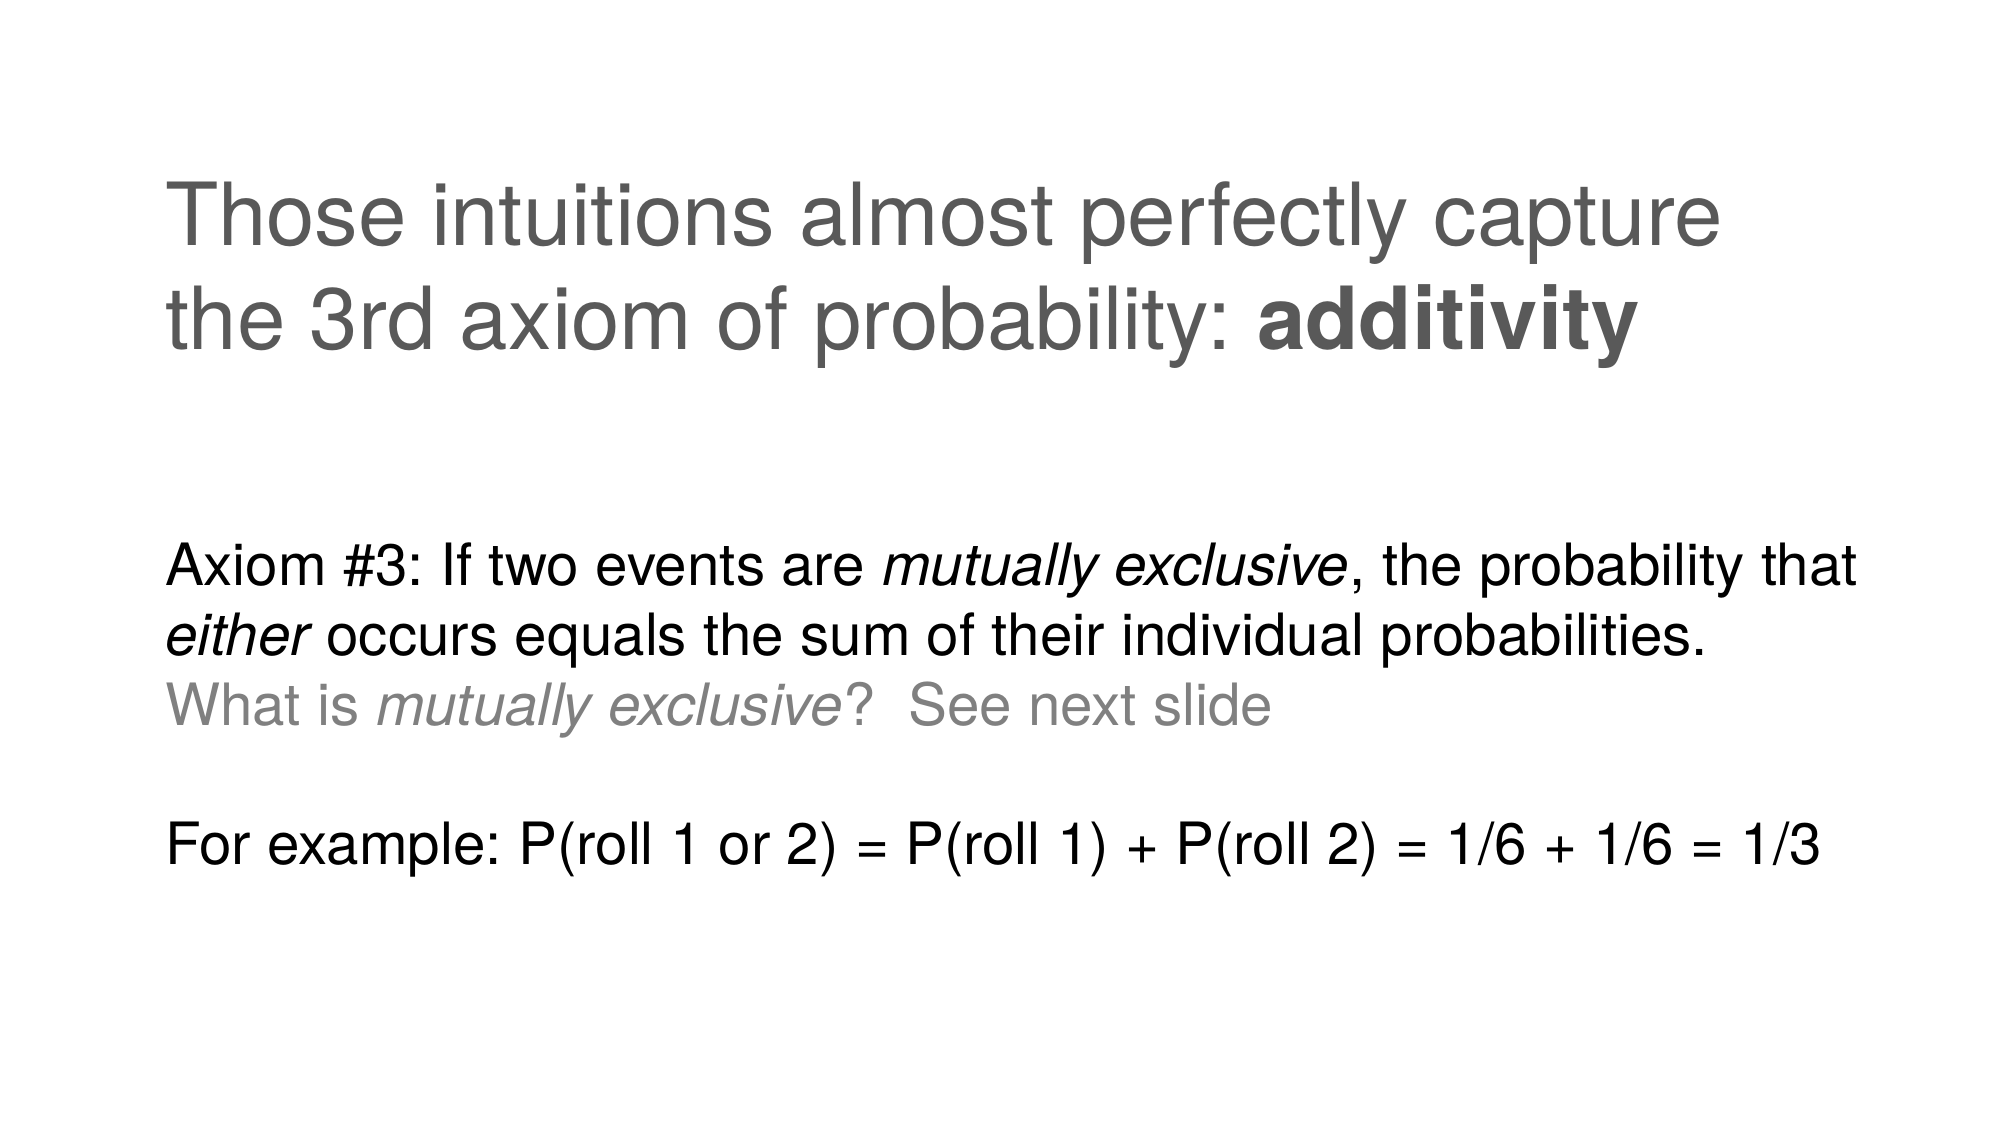

# Those intuitions almost perfectly capture the 3rd axiom of probability: additivity

Axiom #3: If two events are mutually exclusive, the probability that either occurs equals the sum of their individual probabilities.
What is mutually exclusive?  See next slide

For example: P(roll 1 or 2) = P(roll 1) + P(roll 2) = 1/6 + 1/6 = 1/3